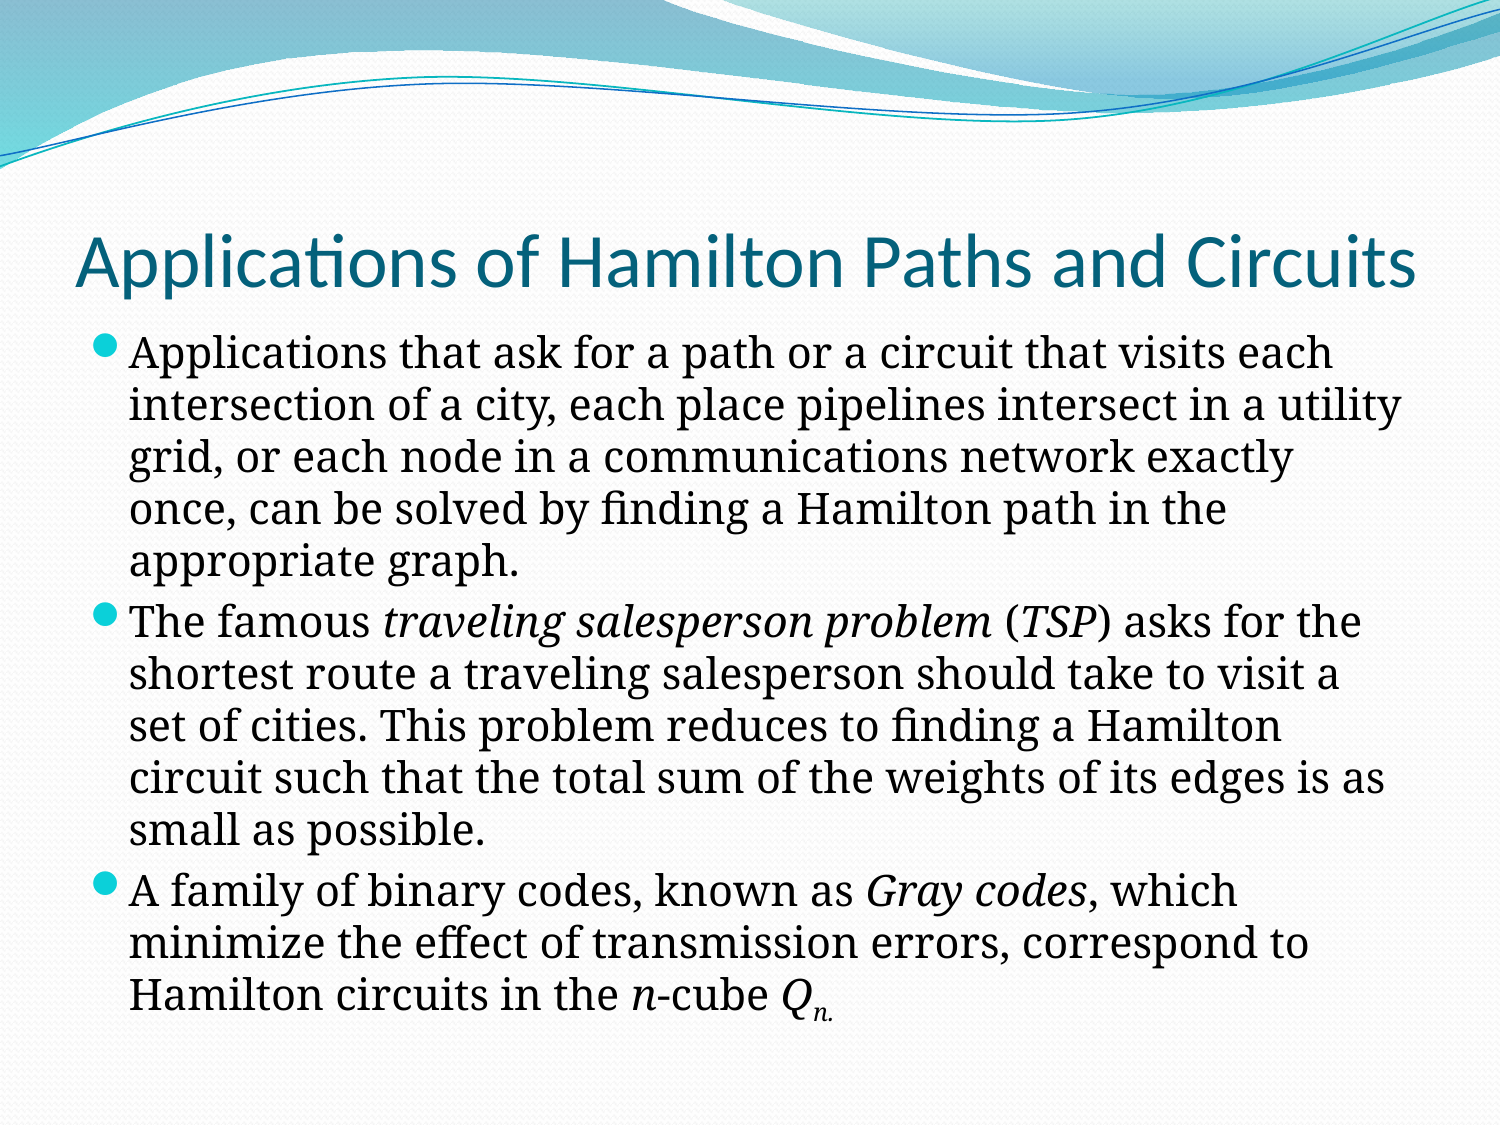

# Applications of Hamilton Paths and Circuits
Applications that ask for a path or a circuit that visits each intersection of a city, each place pipelines intersect in a utility grid, or each node in a communications network exactly once, can be solved by finding a Hamilton path in the appropriate graph.
The famous traveling salesperson problem (TSP) asks for the shortest route a traveling salesperson should take to visit a set of cities. This problem reduces to finding a Hamilton circuit such that the total sum of the weights of its edges is as small as possible.
A family of binary codes, known as Gray codes, which minimize the effect of transmission errors, correspond to Hamilton circuits in the n-cube Qn.